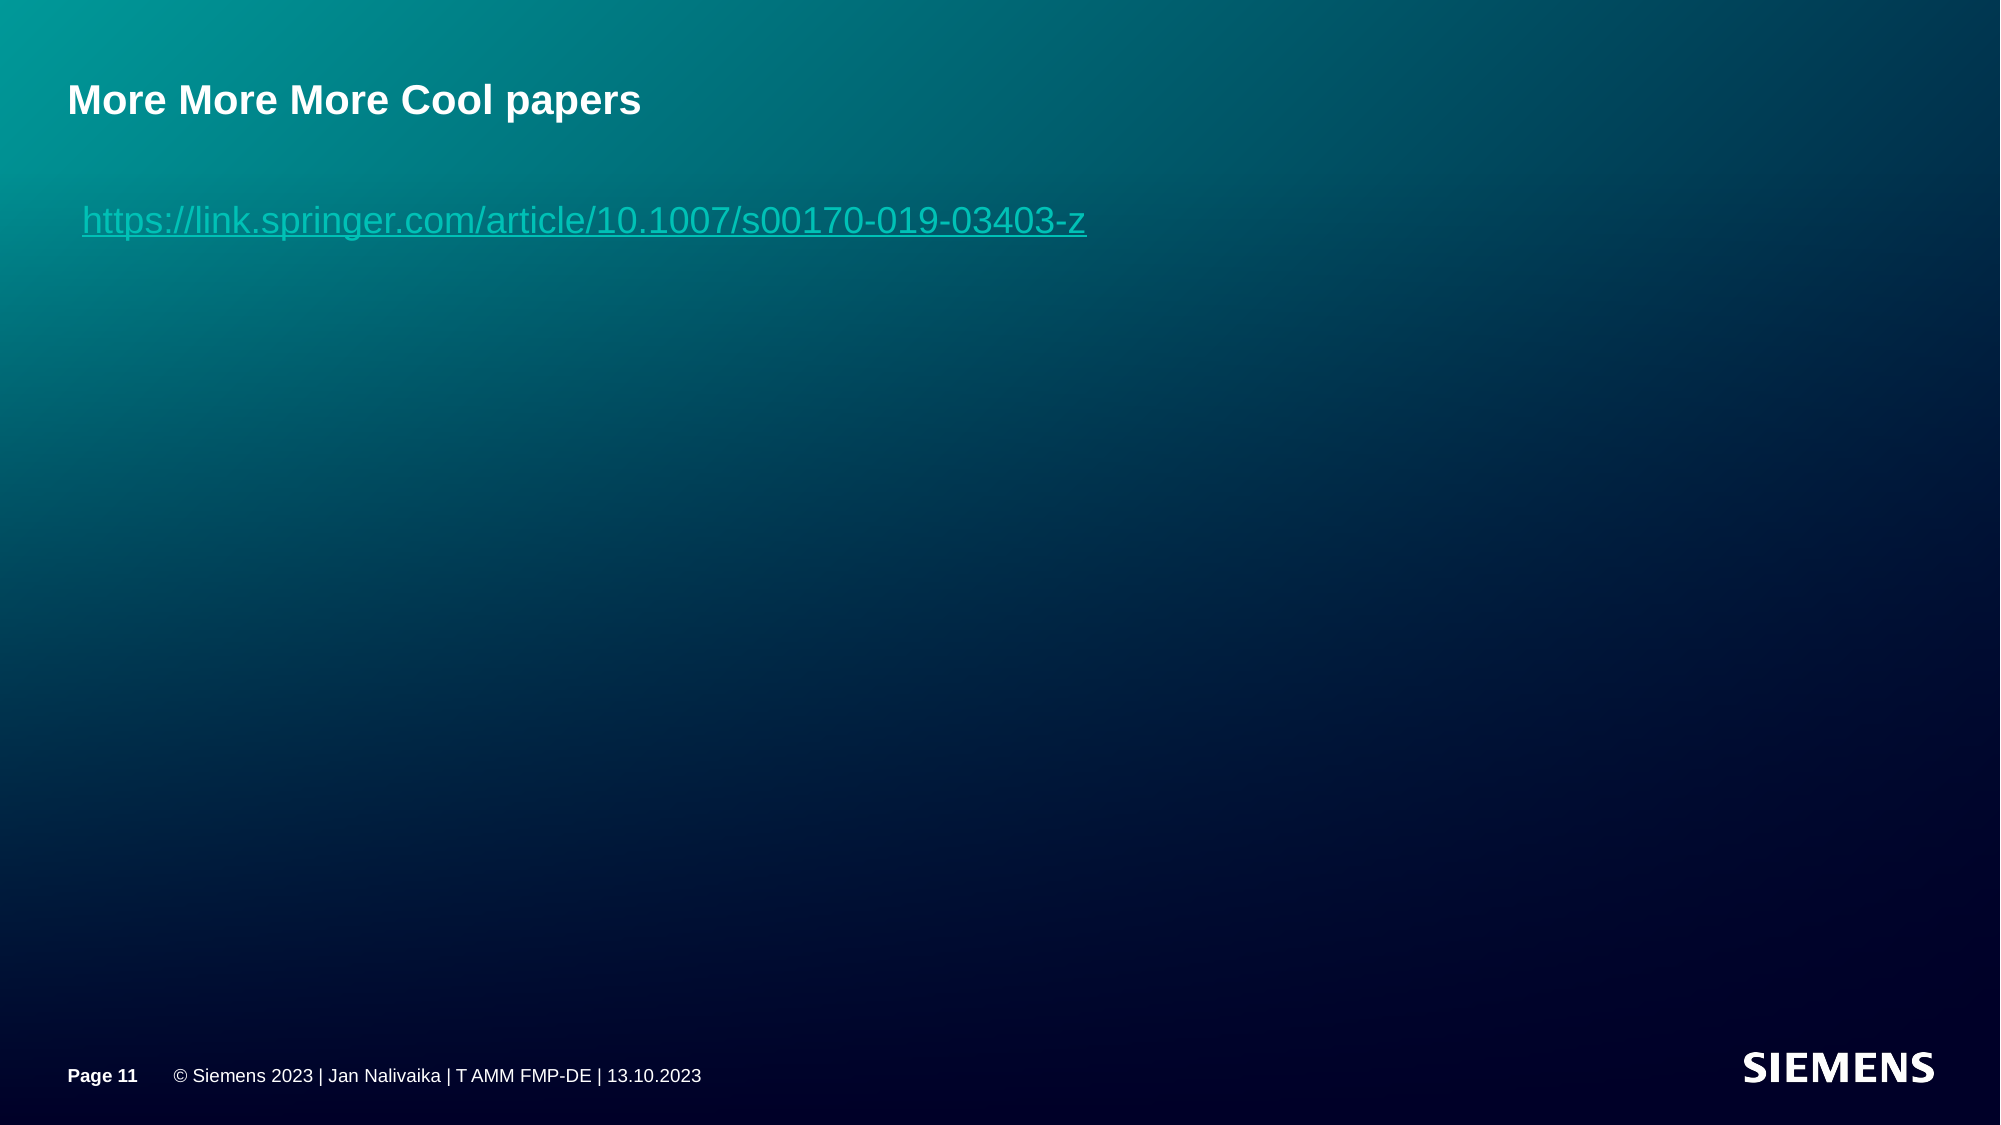

# More More More Cool papers
https://link.springer.com/article/10.1007/s00170-019-03403-z

Page 11
© Siemens 2023 | Jan Nalivaika | T AMM FMP-DE | 13.10.2023